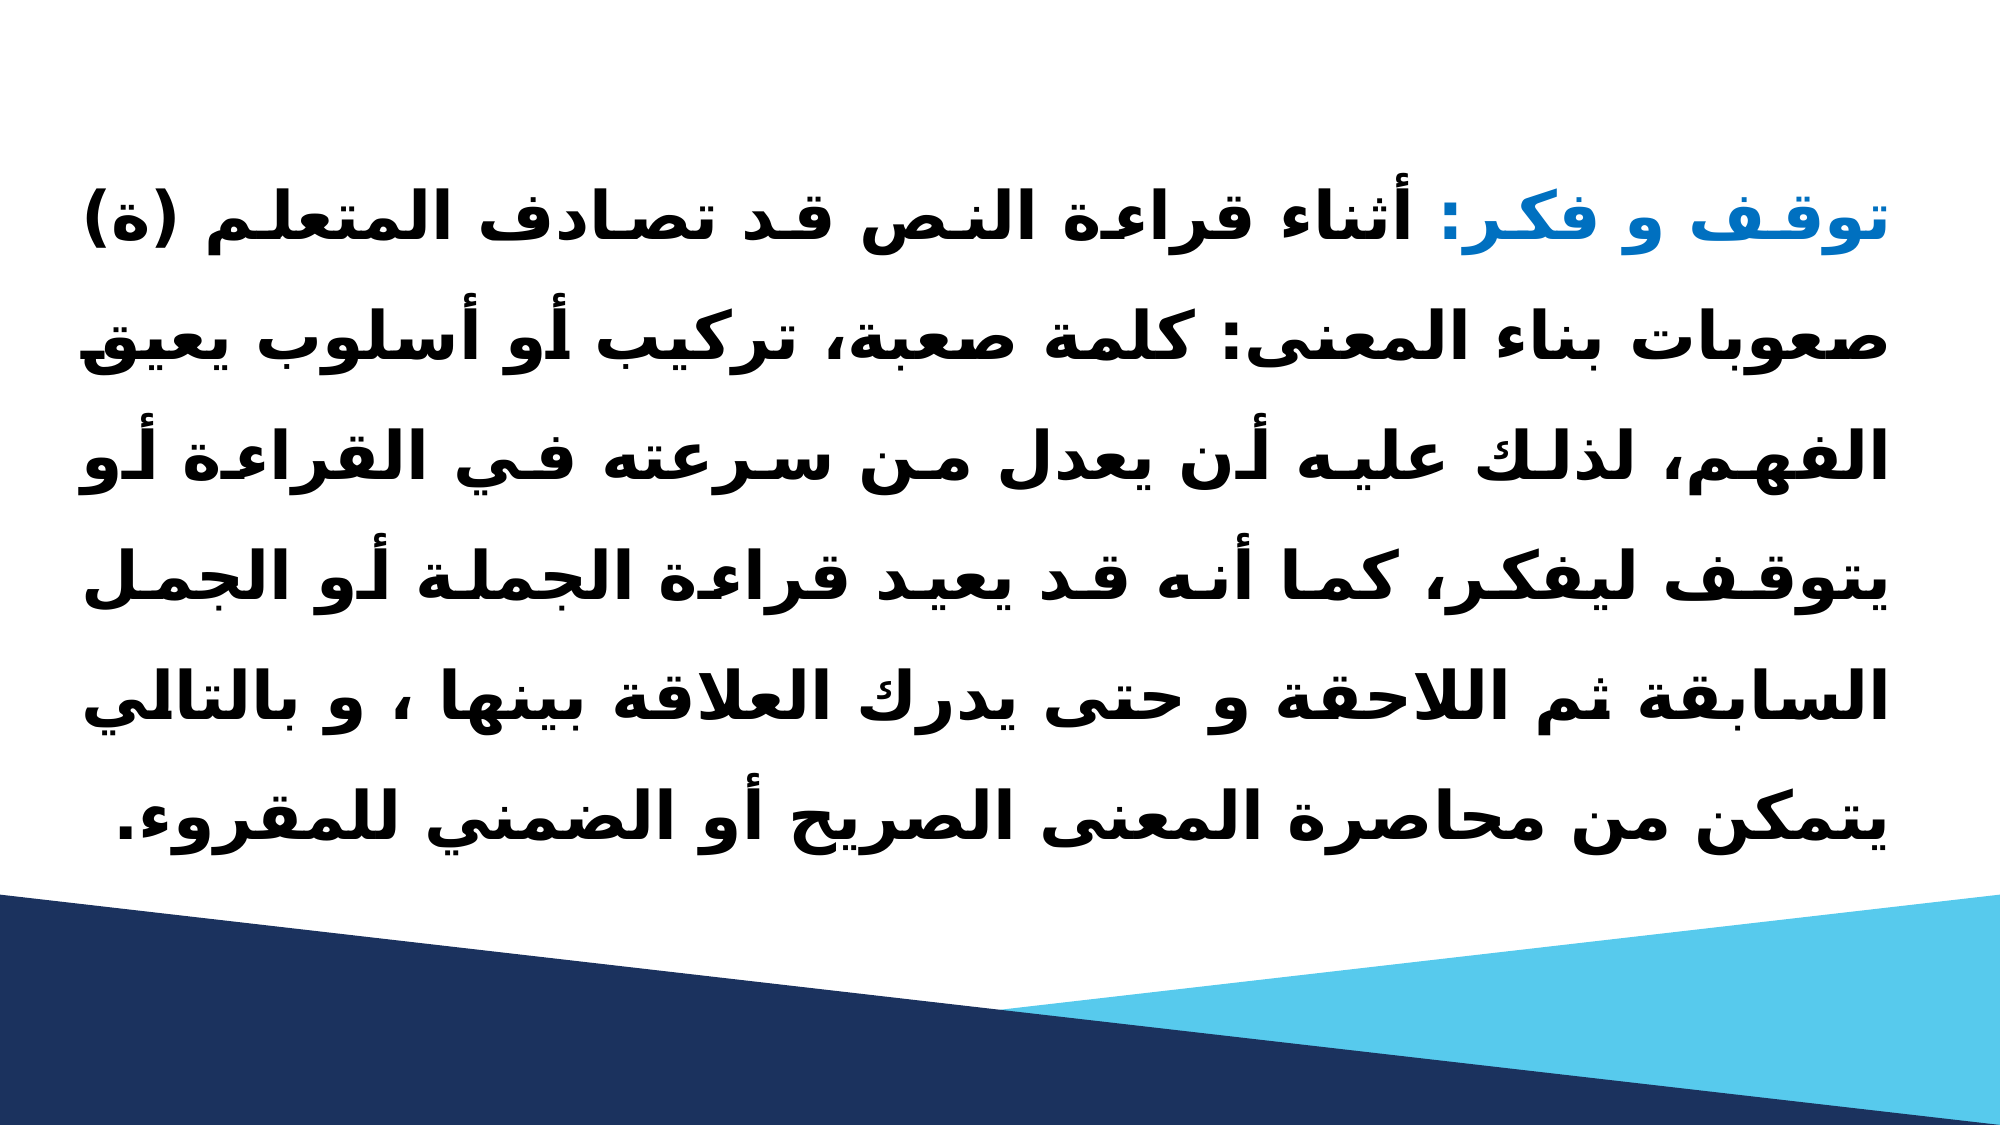

توقف و فكر: أثناء قراءة النص قد تصادف المتعلم (ة) صعوبات بناء المعنى: كلمة صعبة، تركيب أو أسلوب يعيق الفهم، لذلك عليه أن يعدل من سرعته في القراءة أو يتوقف ليفكر، كما أنه قد يعيد قراءة الجملة أو الجمل السابقة ثم اللاحقة و حتى يدرك العلاقة بينها ، و بالتالي يتمكن من محاصرة المعنى الصريح أو الضمني للمقروء.